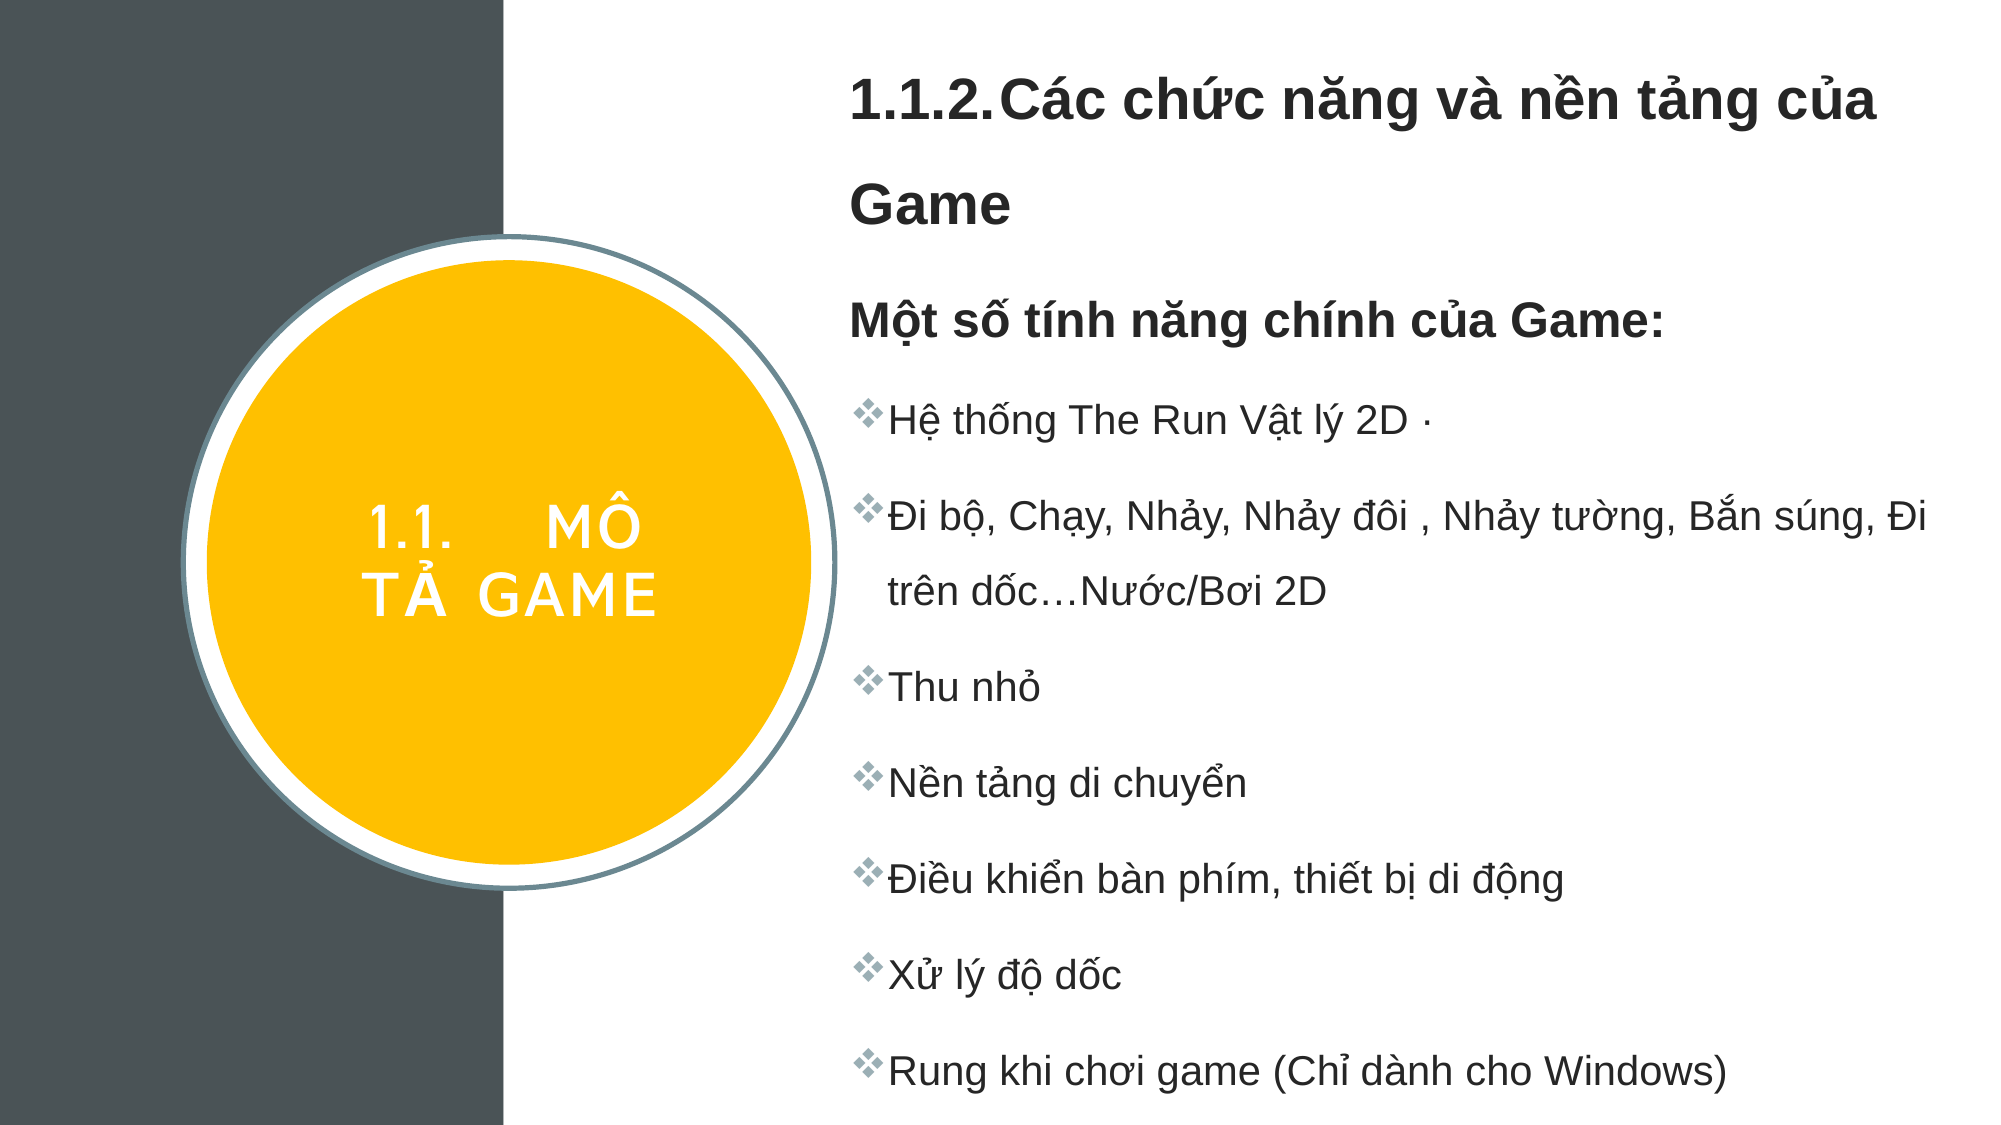

1.1.2.	Các chức năng và nền tảng của Game
Một số tính năng chính của Game:
Hệ thống The Run Vật lý 2D ·
Đi bộ, Chạy, Nhảy, Nhảy đôi , Nhảy tường, Bắn súng, Đi trên dốc…Nước/Bơi 2D
Thu nhỏ
Nền tảng di chuyển
Điều khiển bàn phím, thiết bị di động
Xử lý độ dốc
Rung khi chơi game (Chỉ dành cho Windows)

1.1.	 Mô tả game